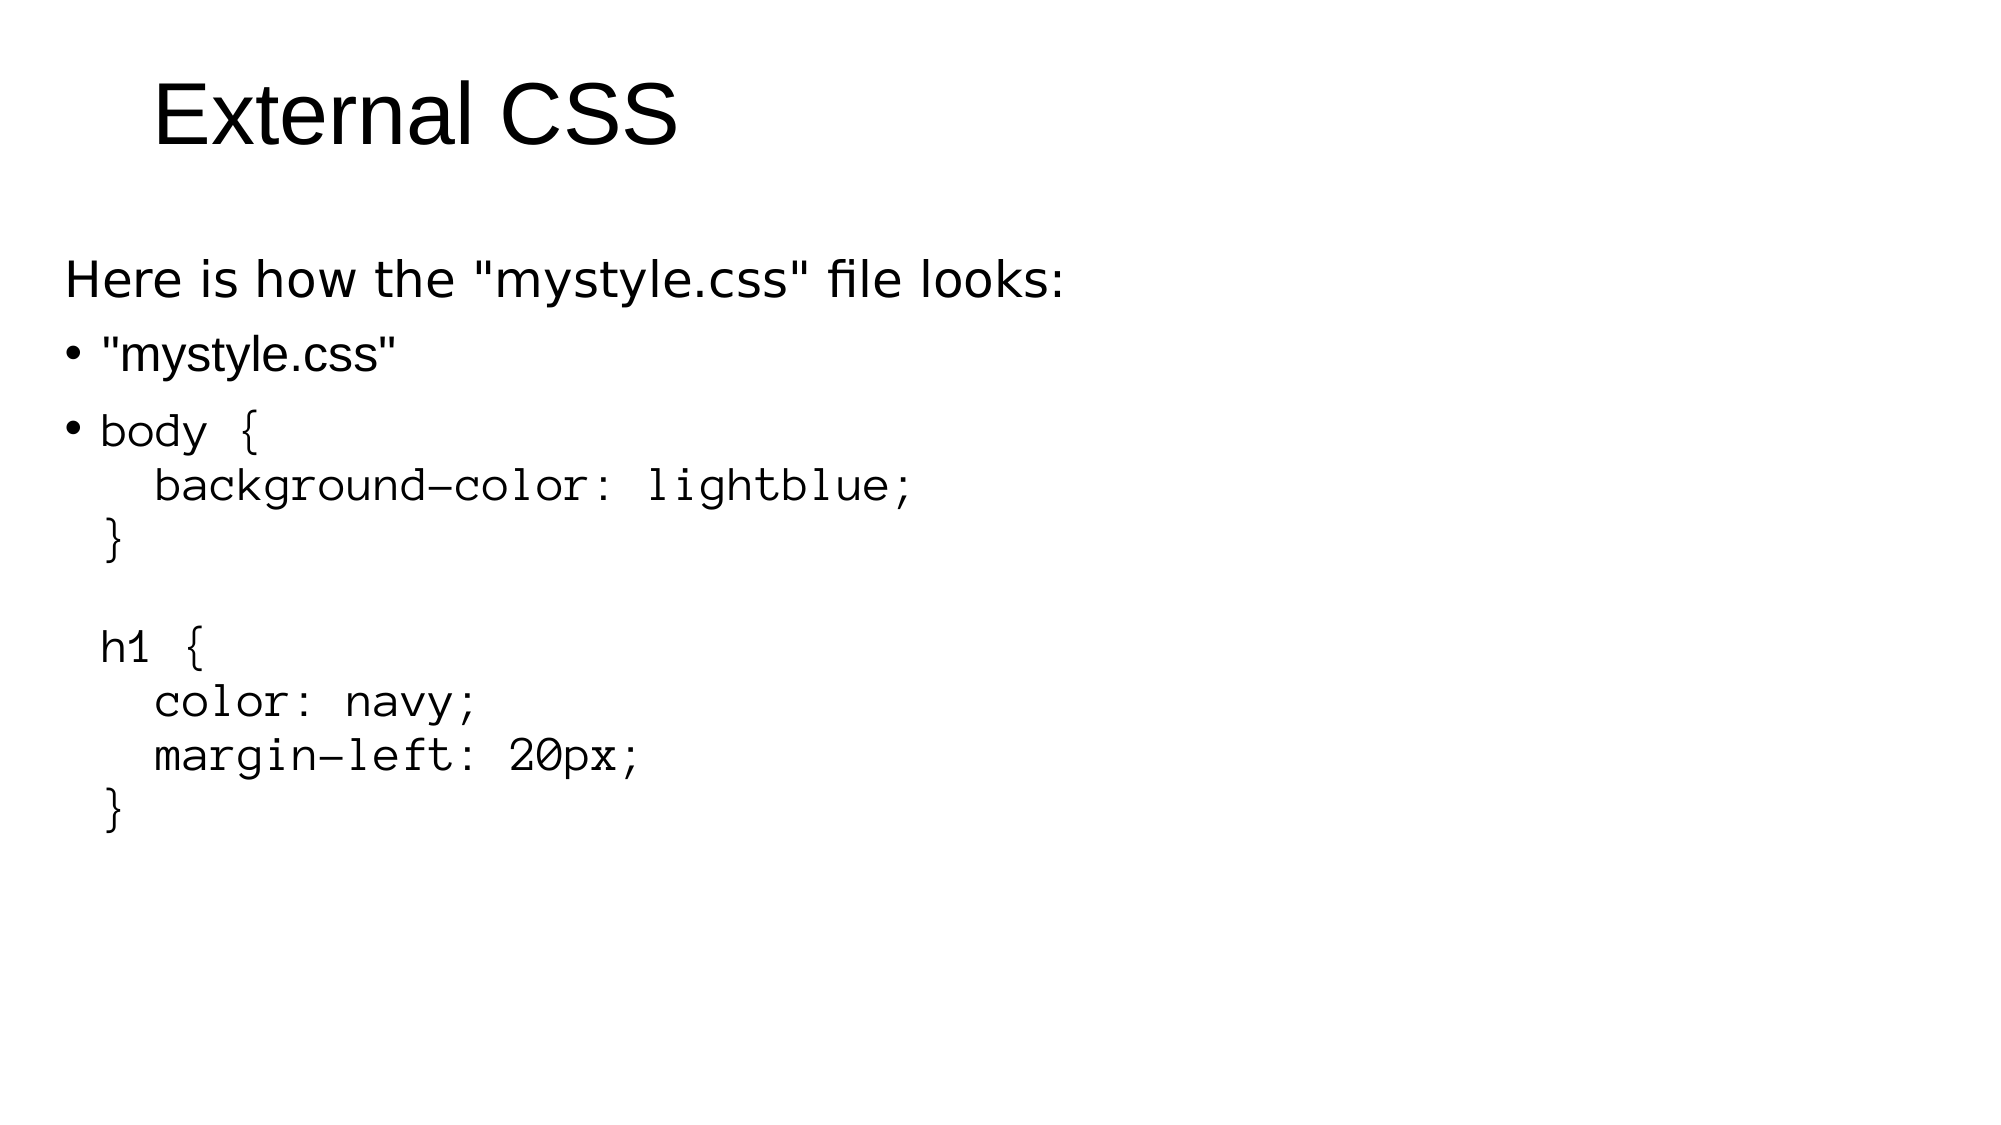

# External CSS
Here is how the "mystyle.css" file looks:
"mystyle.css"
body {
  background-color: lightblue;
}
h1 {
  color: navy;
  margin-left: 20px;
}

An external style sheet can be written in any text editor, and must be saved with a .css extension.
The external .css file should not contain any HTML tags.
Note:
Do not add a space between the property value and the unit:
Incorrect (space): margin-left: 20 px;
Correct (nospace): margin-left: 20px;